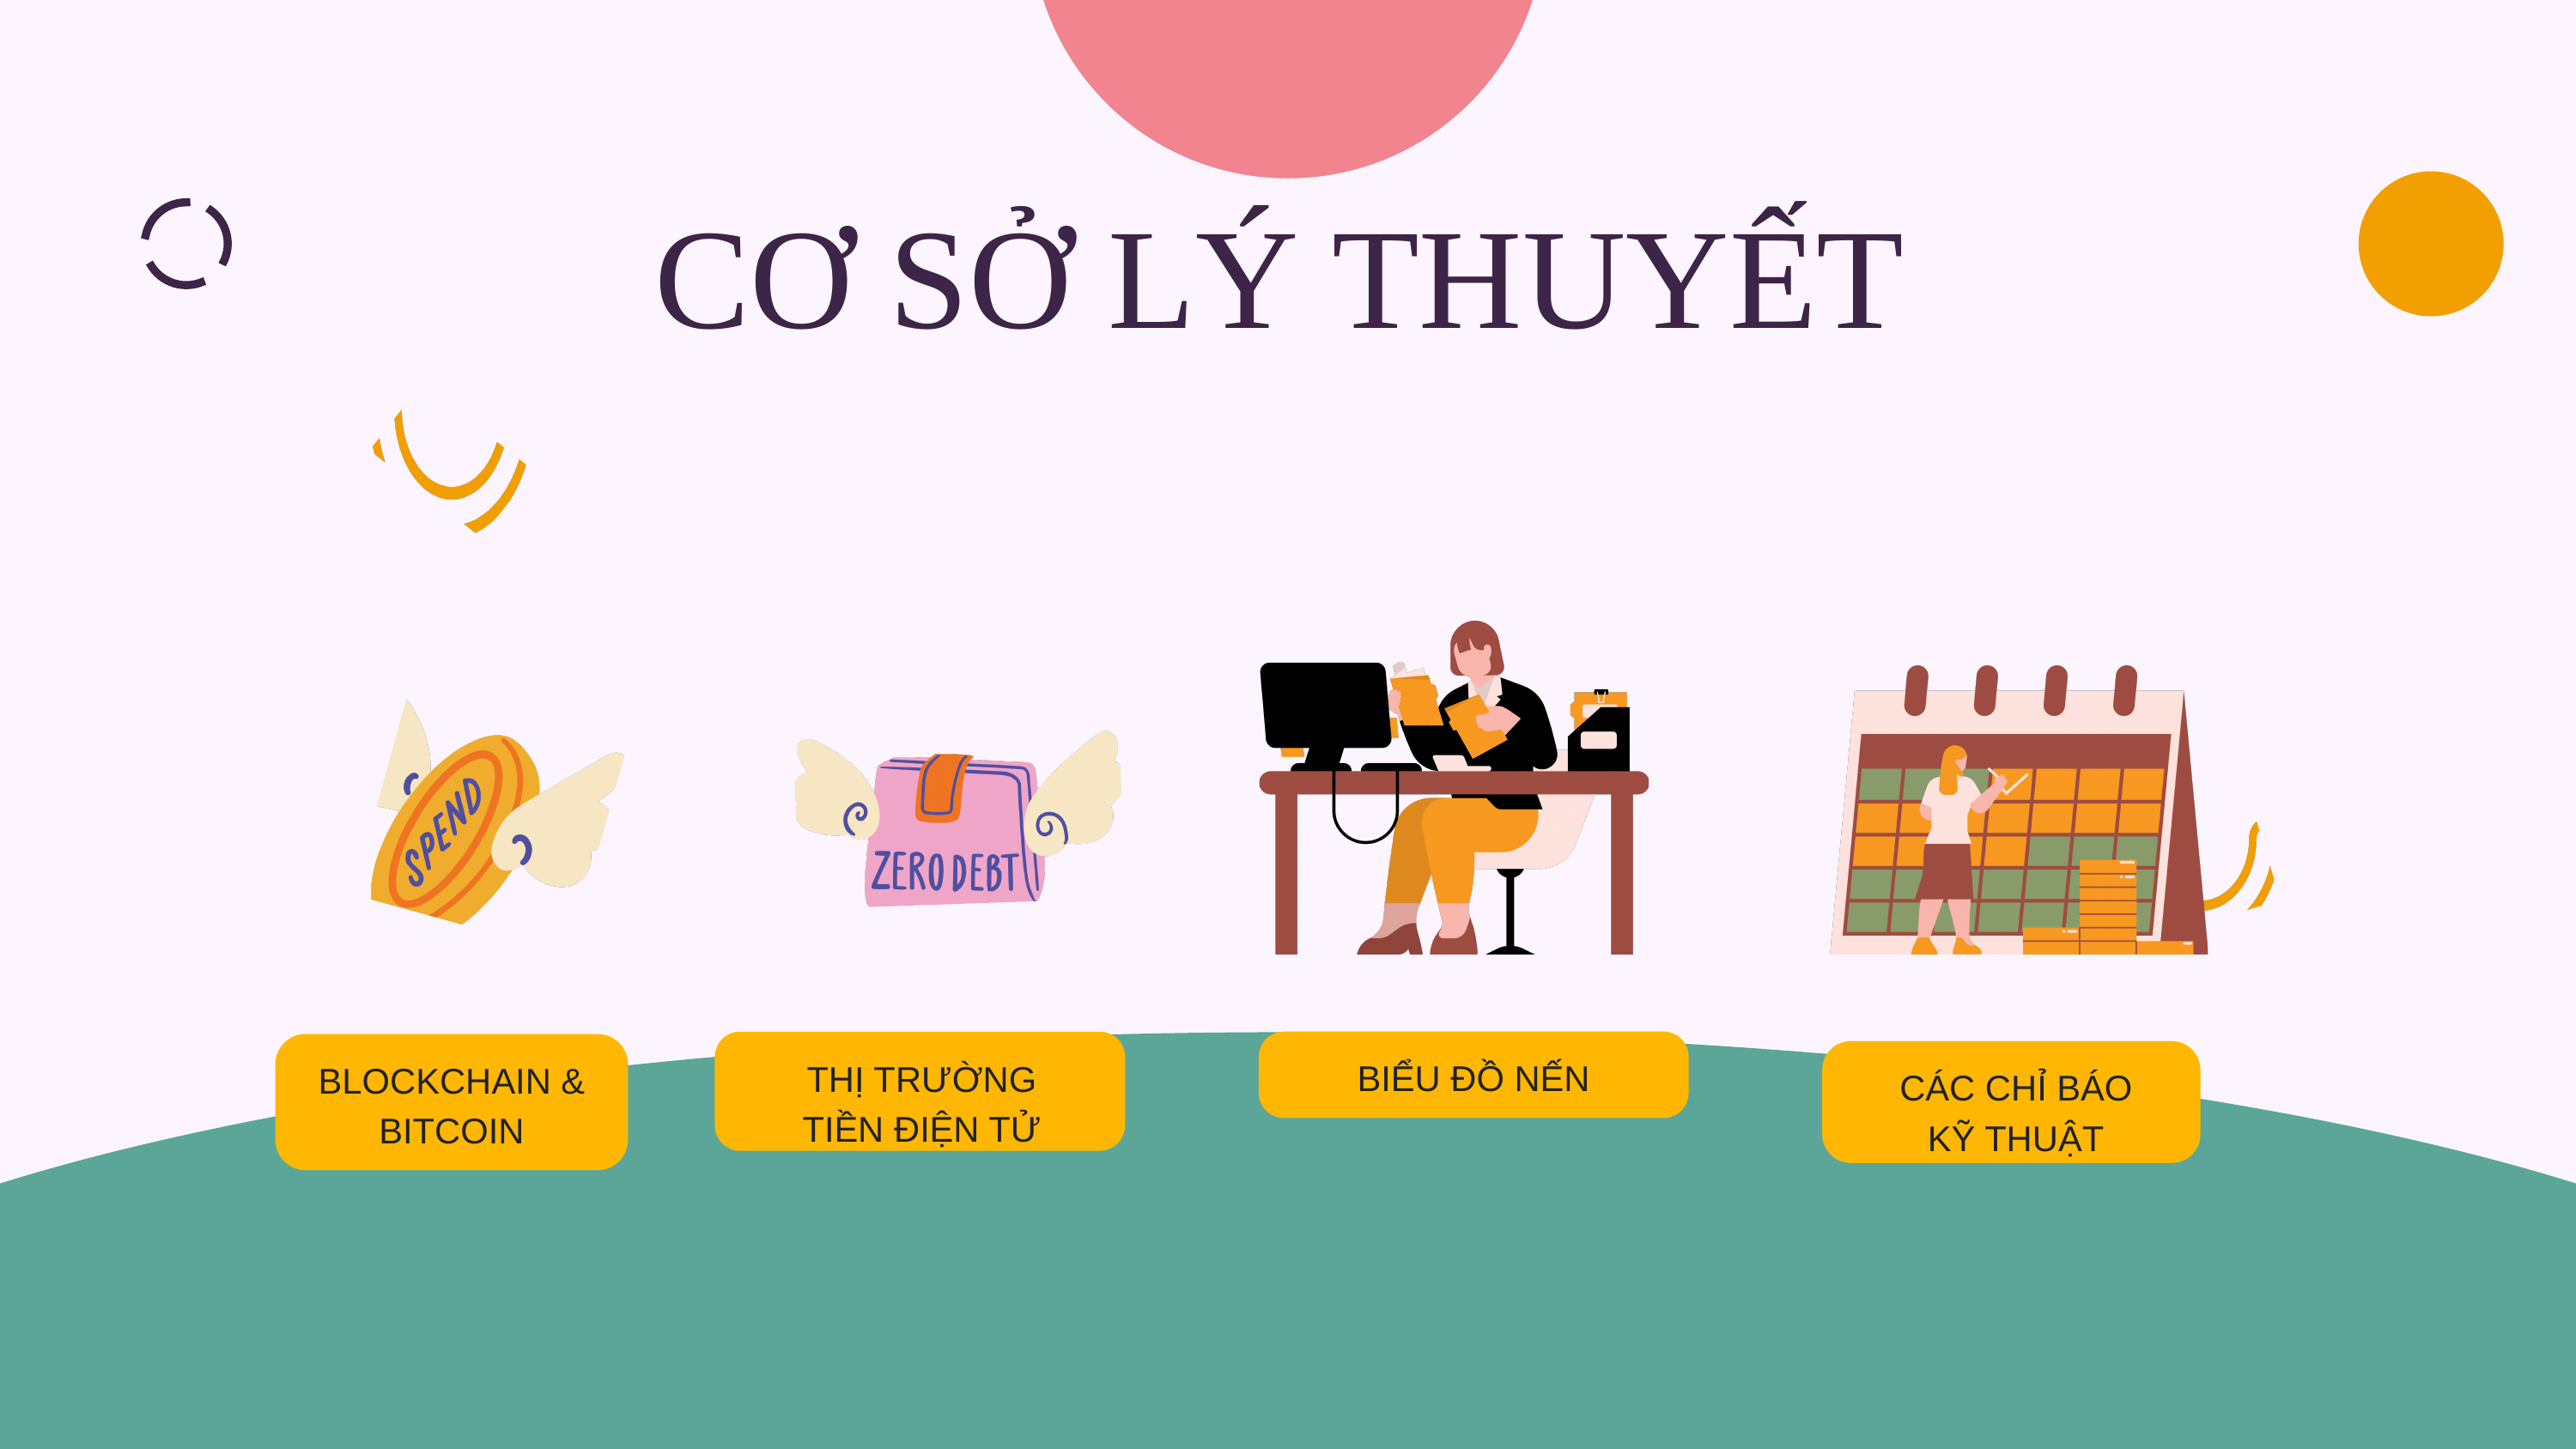

CƠ SỞ LÝ THUYẾT

THỊ TRƯỜNG TIỀN ĐIỆN TỬ

BIỂU ĐỒ NẾN

BLOCKCHAIN & BITCOIN

CÁC CHỈ BÁO KỸ THUẬT